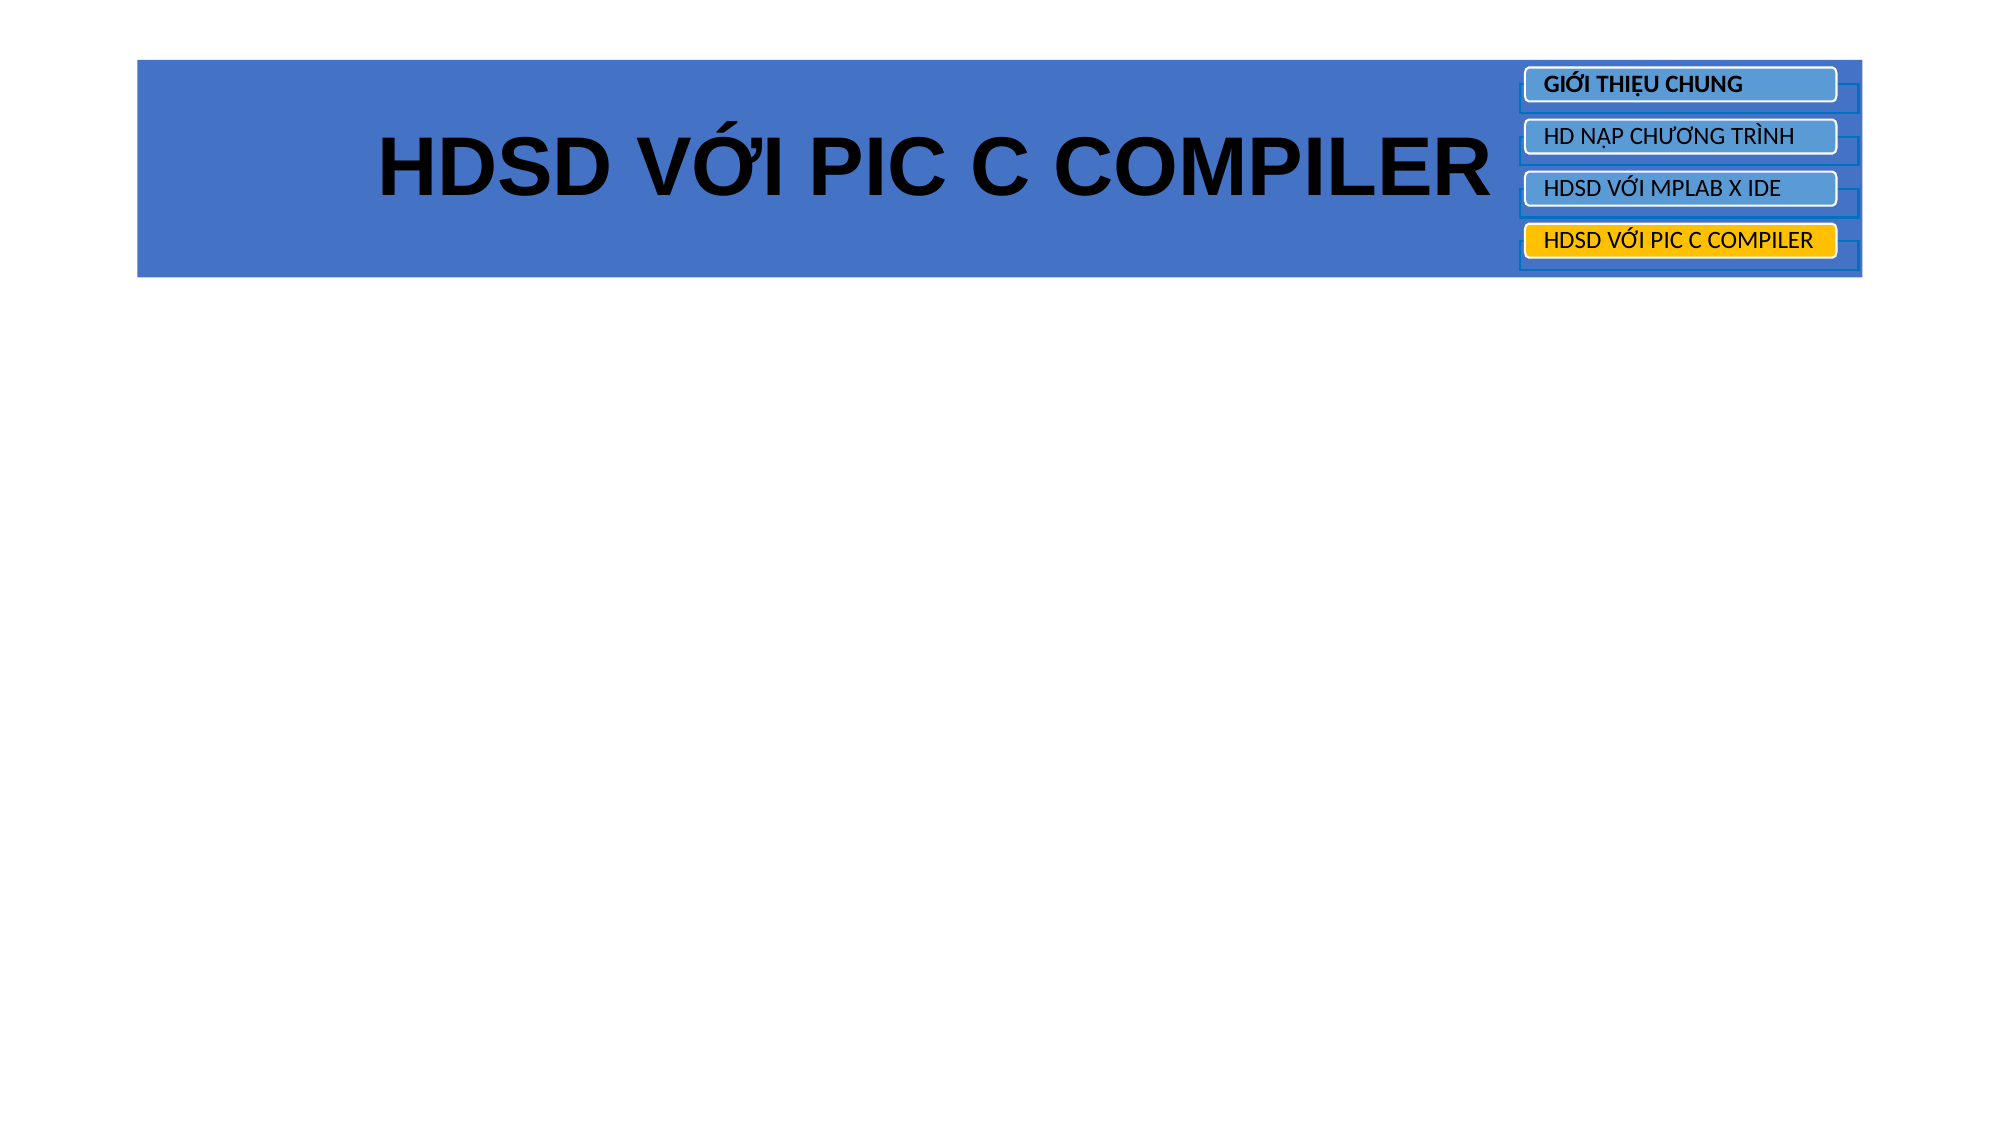

# HDSD VỚI PIC C COMPILER
GIỚI THIỆU CHUNG

HD NẠP CHƯƠNG TRÌNH

HDSD VỚI MPLAB X IDE

HDSD VỚI PIC C COMPILER